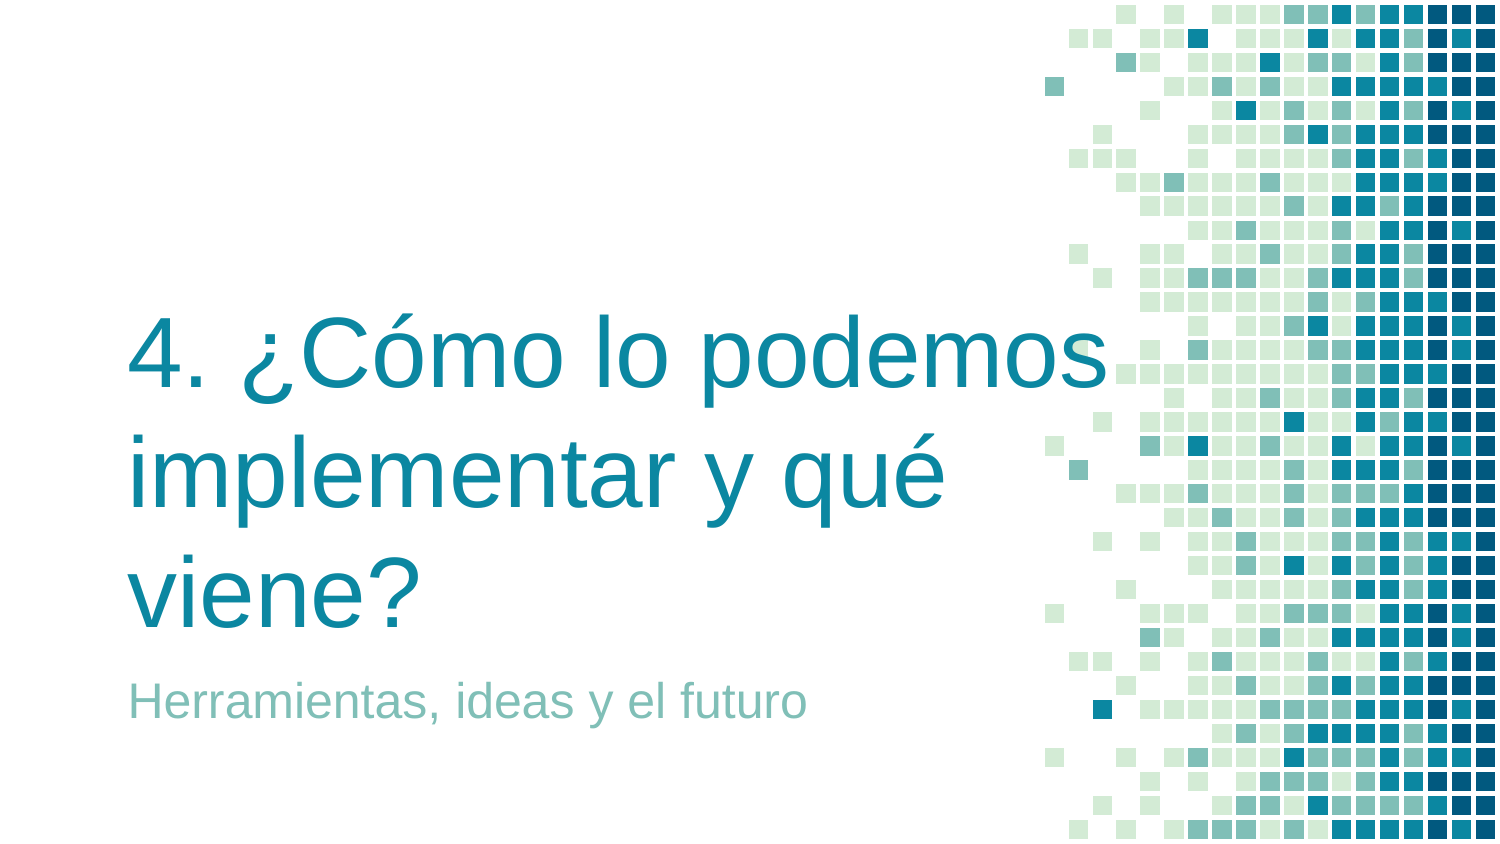

# 4. ¿Cómo lo podemos implementar y qué viene?
Herramientas, ideas y el futuro